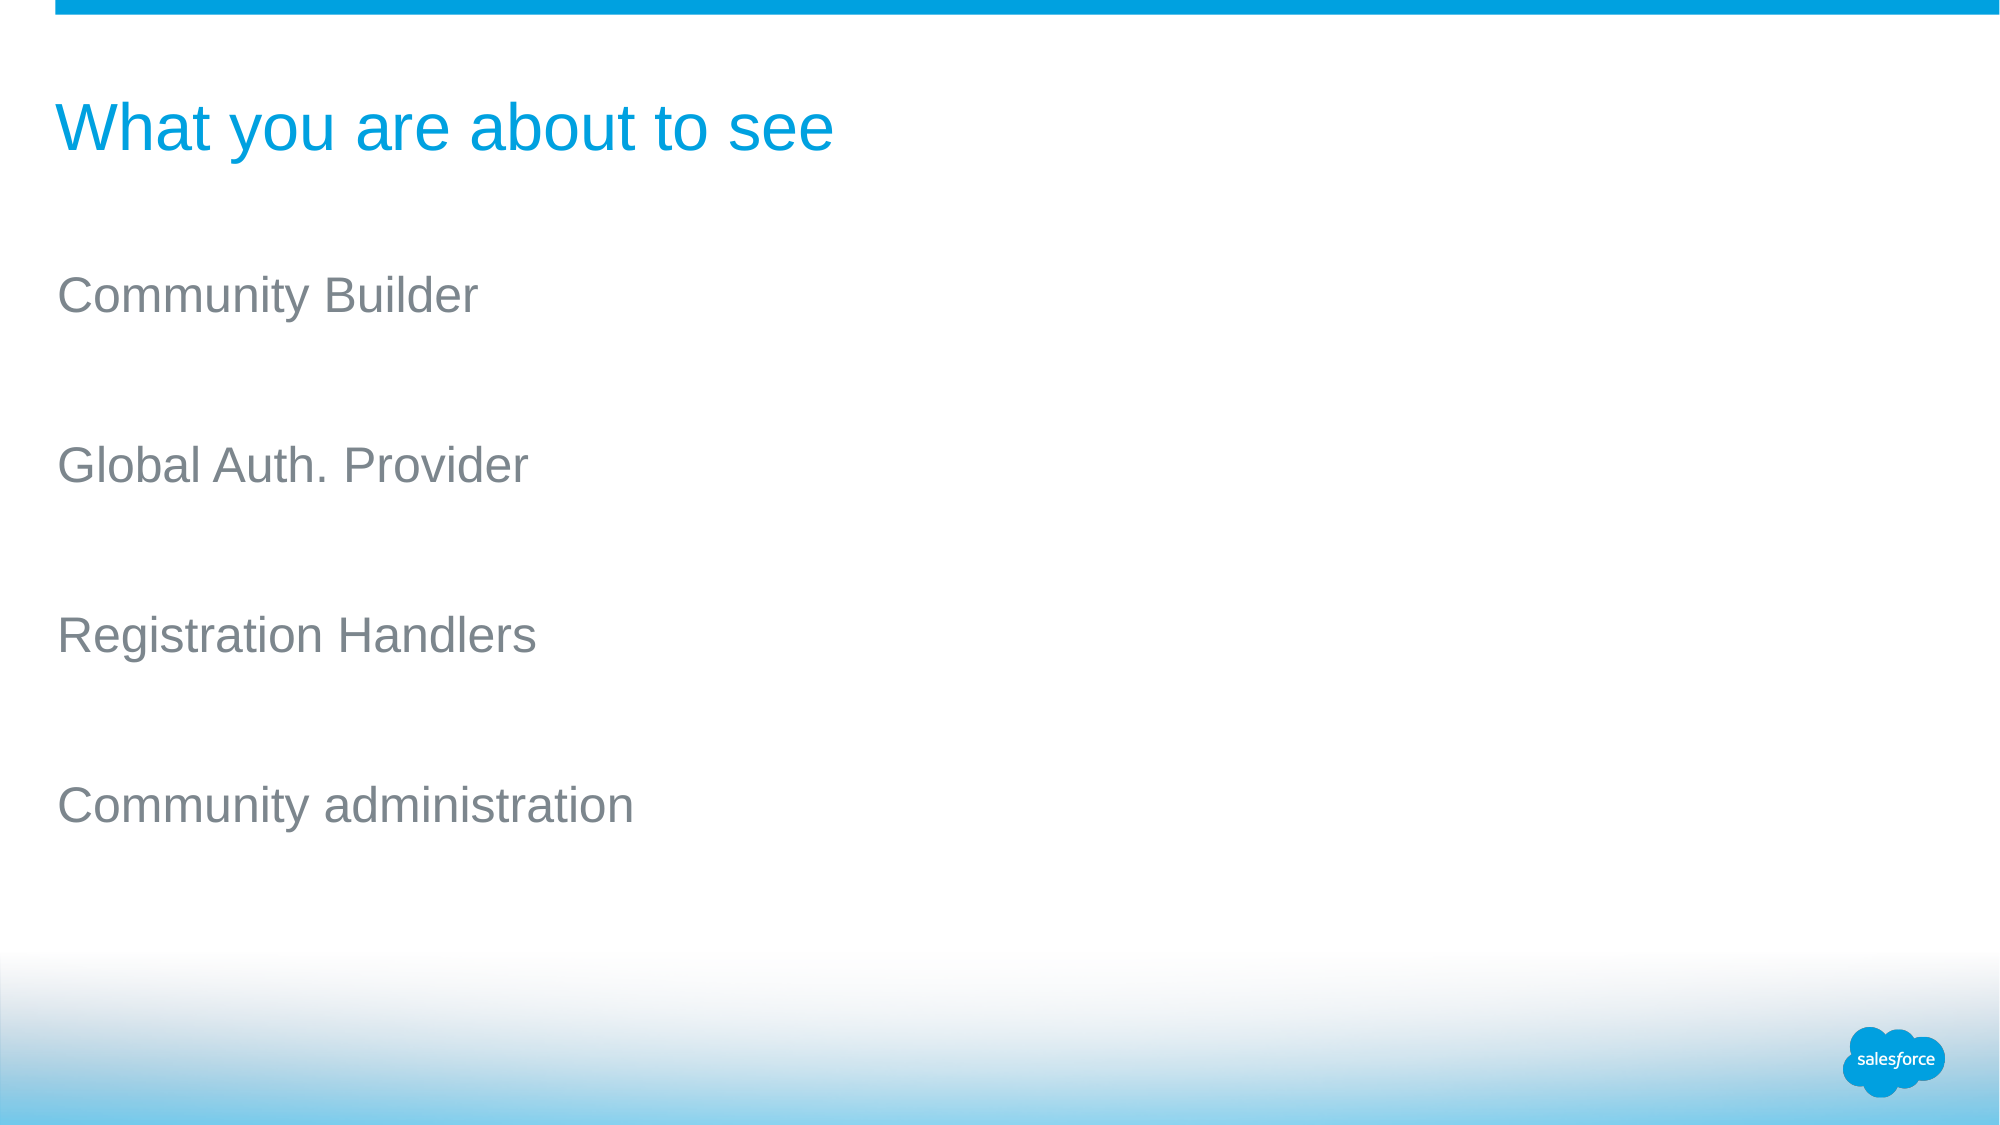

# What you are about to see

Community Builder

Global Auth. Provider

Registration Handlers

Community administration